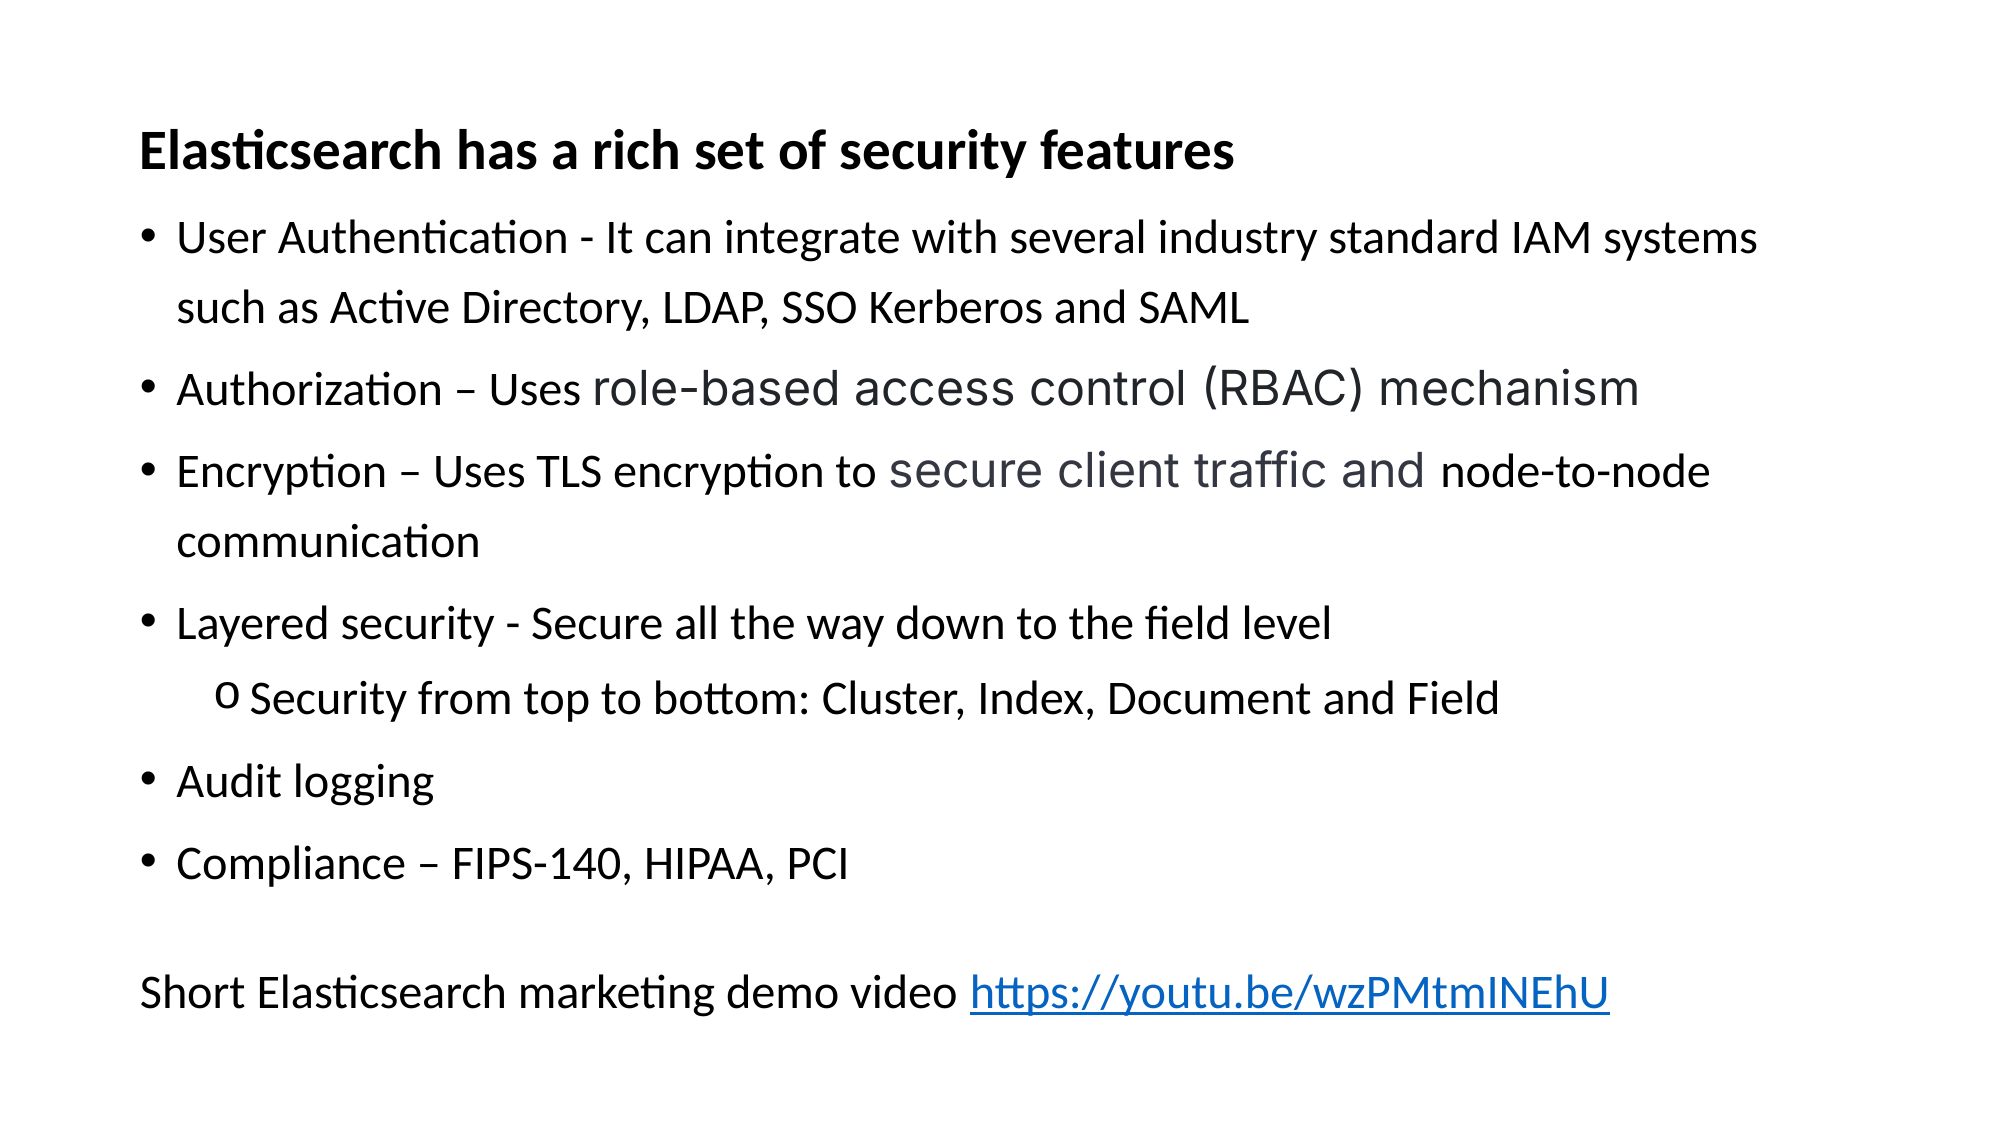

Elasticsearch has a rich set of security features
User Authentication - It can integrate with several industry standard IAM systems such as Active Directory, LDAP, SSO Kerberos and SAML
Authorization – Uses role-based access control (RBAC) mechanism
Encryption – Uses TLS encryption to secure client traffic and node-to-node communication
Layered security - Secure all the way down to the field level
Security from top to bottom: Cluster, Index, Document and Field
Audit logging
Compliance – FIPS-140, HIPAA, PCI

Short Elasticsearch marketing demo video https://youtu.be/wzPMtmINEhU